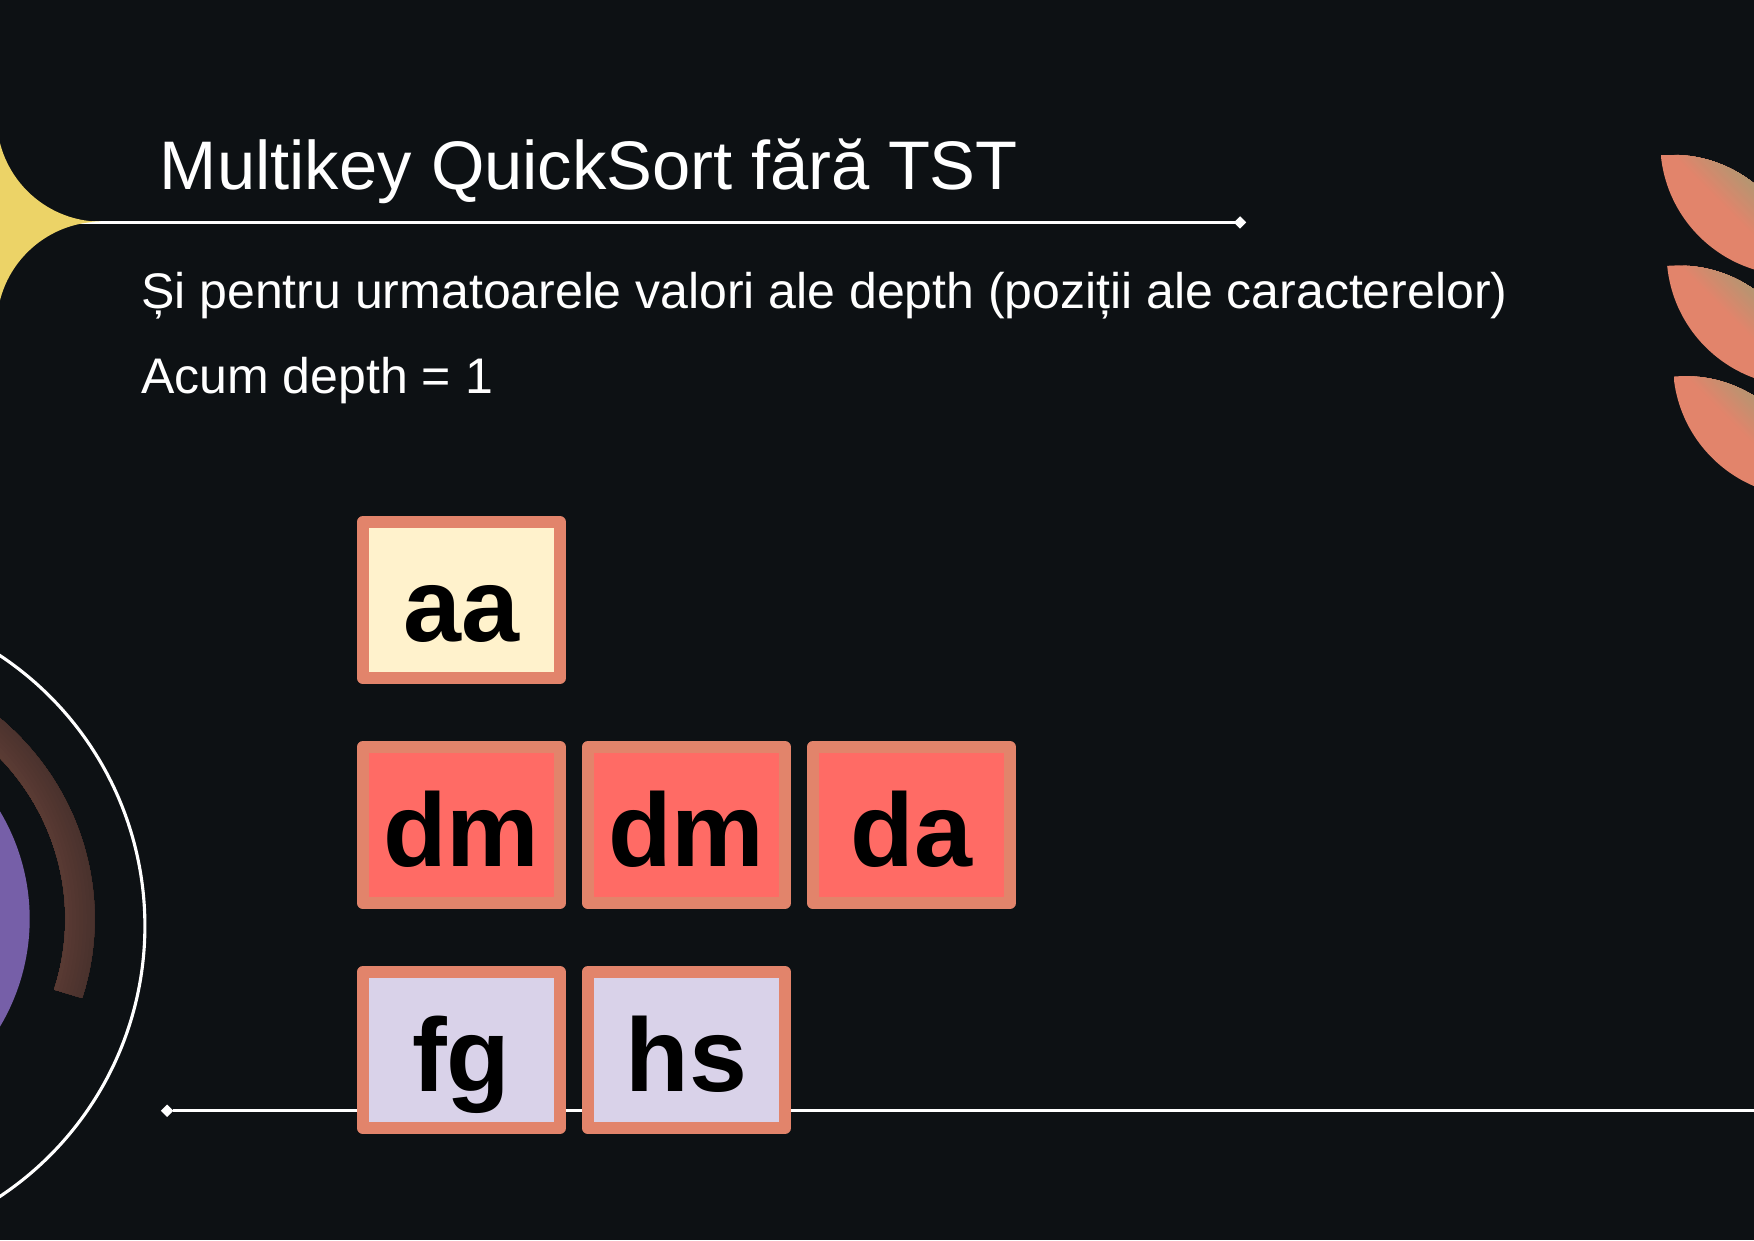

# Multikey QuickSort fără TST
Și pentru urmatoarele valori ale depth (poziții ale caracterelor)
Acum depth = 1
aa
dm
dm
da
fg
hs